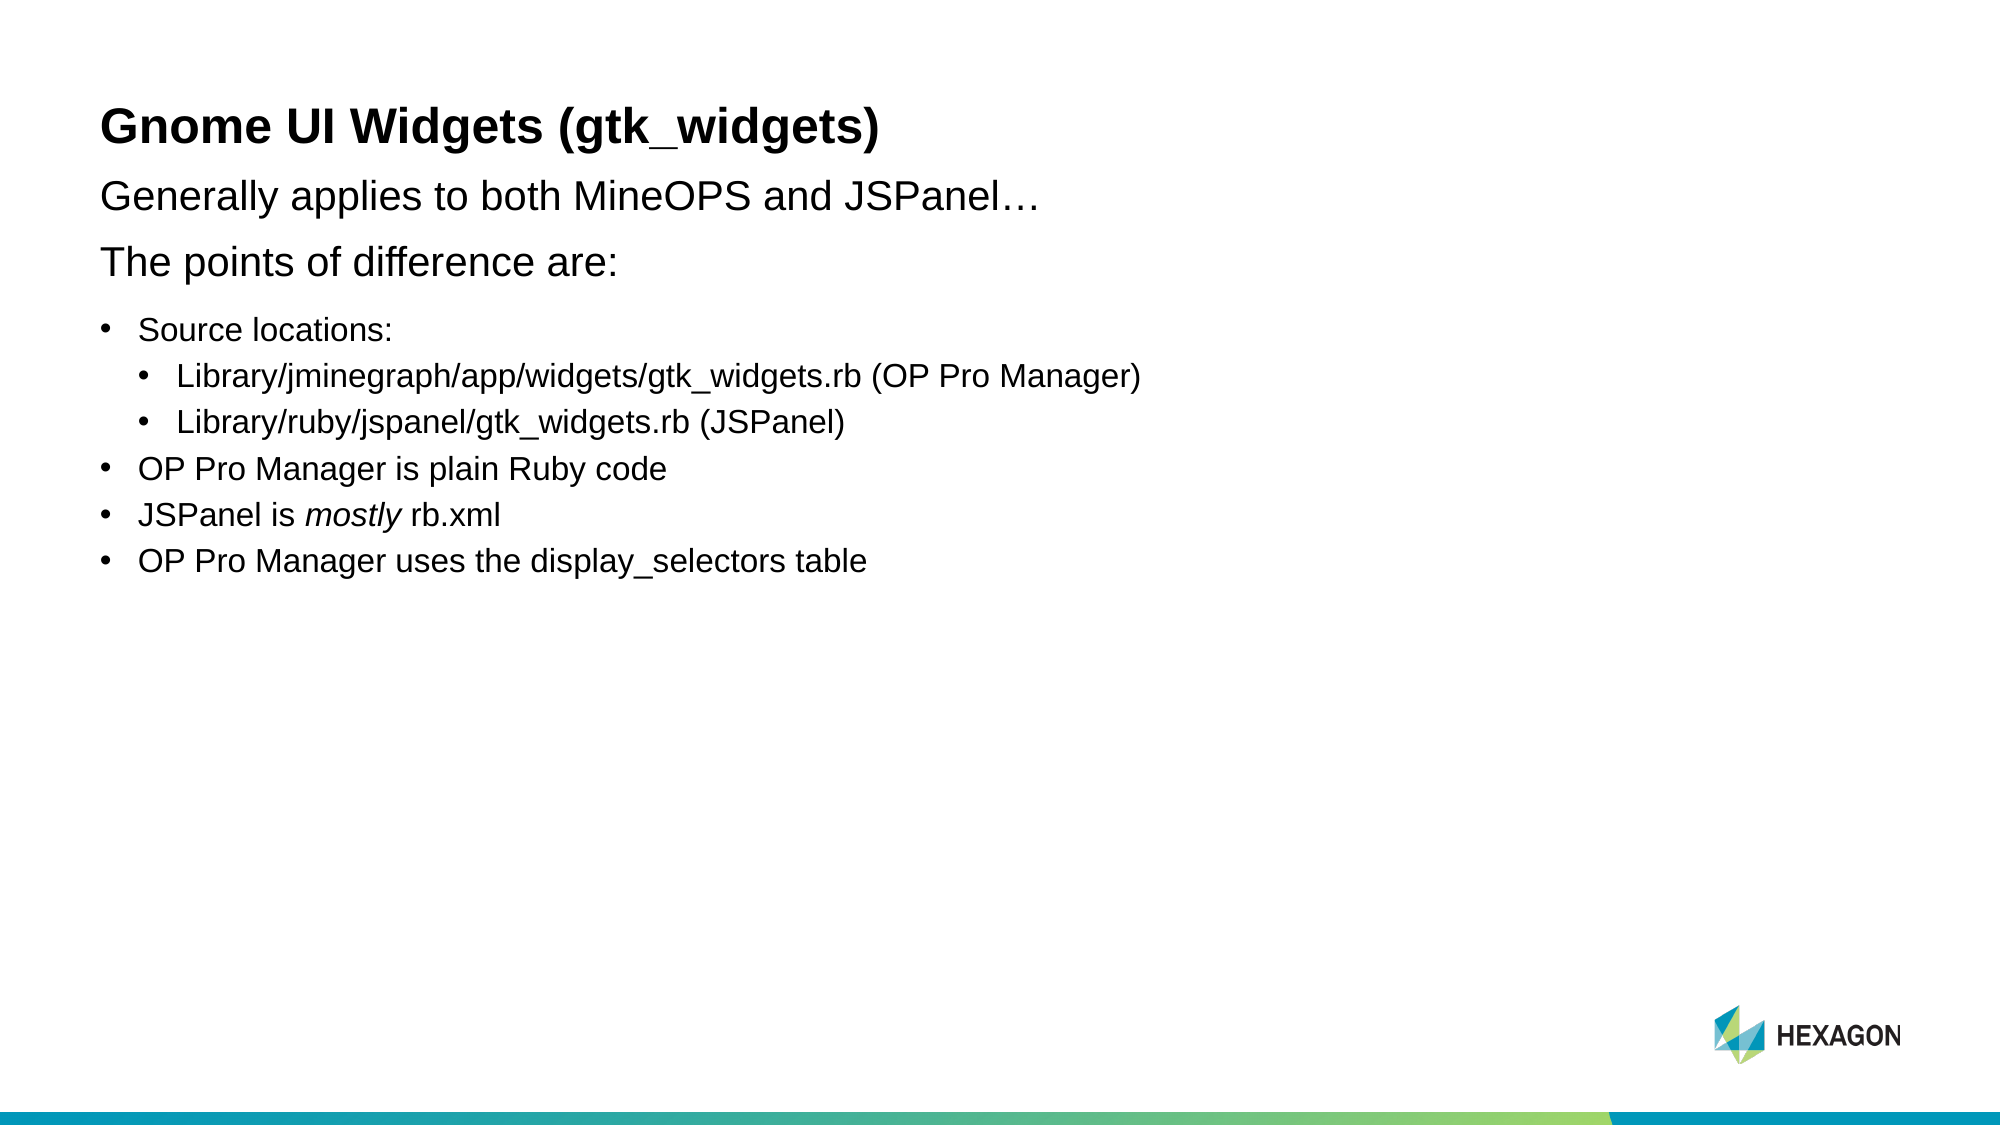

# Gnome UI Widgets (gtk_widgets)
Generally applies to both MineOPS and JSPanel…
The points of difference are:

Source locations:
Library/jminegraph/app/widgets/gtk_widgets.rb (OP Pro Manager)
Library/ruby/jspanel/gtk_widgets.rb (JSPanel)
OP Pro Manager is plain Ruby code
JSPanel is mostly rb.xml
OP Pro Manager uses the display_selectors table